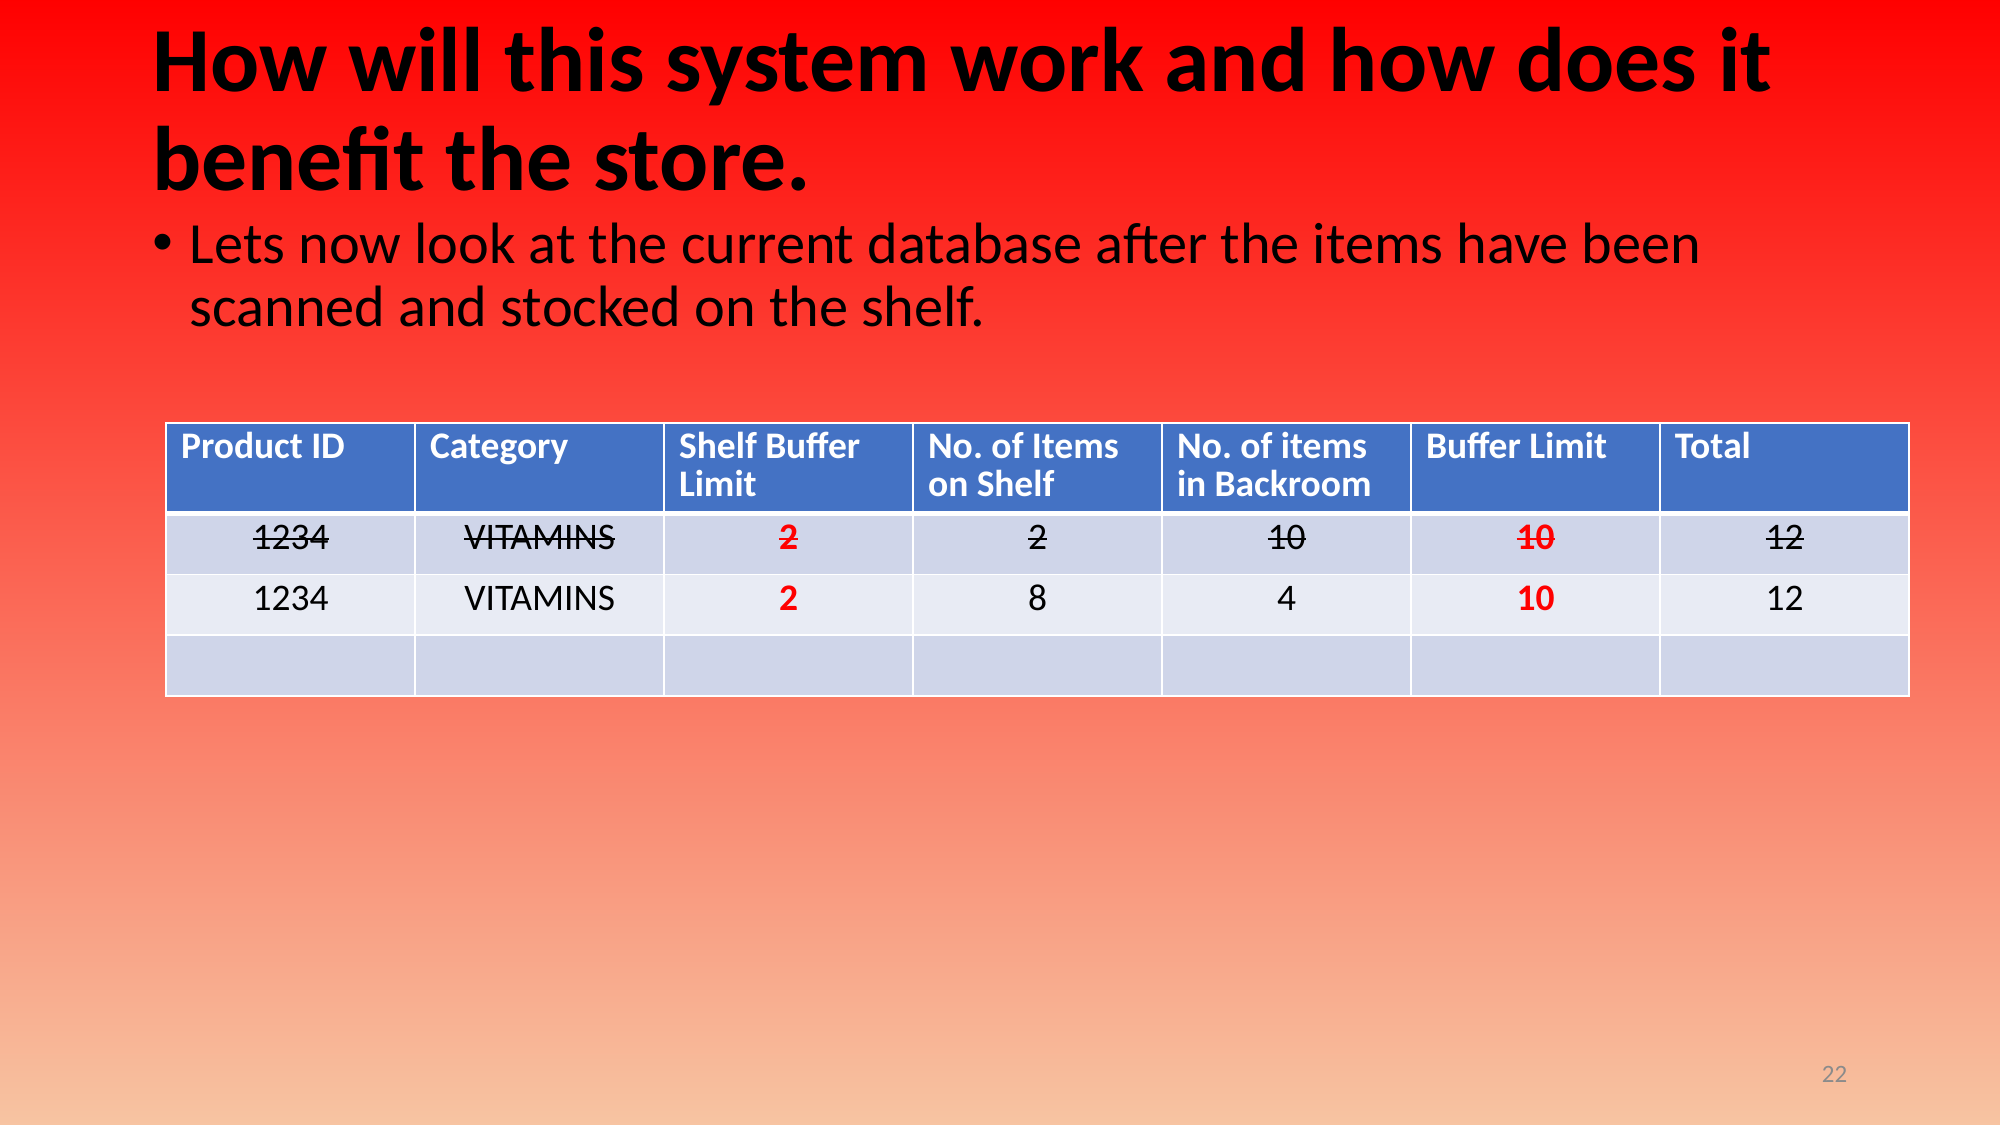

# How will this system work and how does it benefit the store.
Lets now look at the current database after the items have been scanned and stocked on the shelf.

| Product ID | Category | Shelf Buffer Limit | No. of Items on Shelf | No. of items in Backroom | Buffer Limit | Total |
| --- | --- | --- | --- | --- | --- | --- |
| 1234 | VITAMINS | 2 | 2 | 10 | 10 | 12 |
| 1234 | VITAMINS | 2 | 8 | 4 | 10 | 12 |
|  |  |  |  |  |  |  |
22